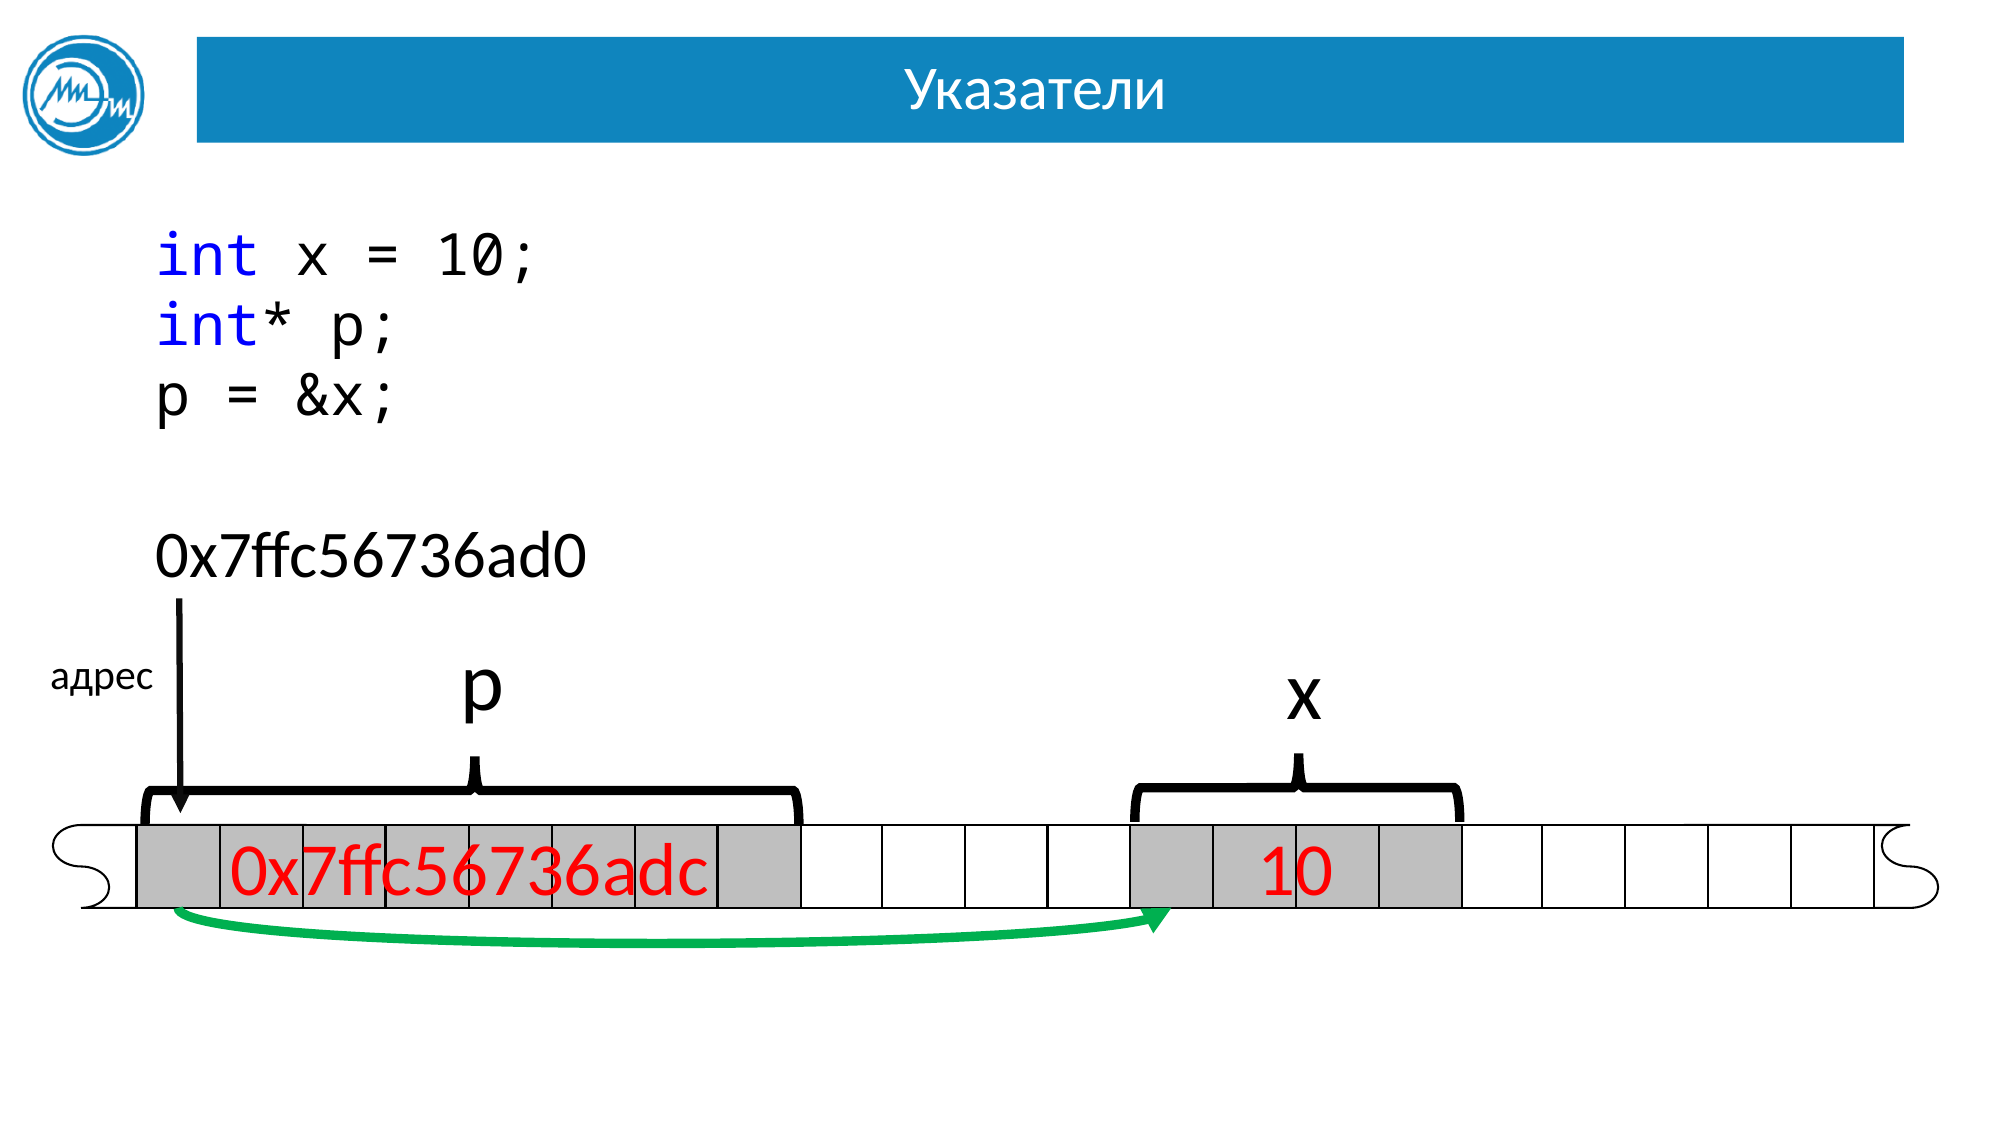

# Указатели
int x = 10;
int* p;
p = &x;

0x7ffc56736ad0
p

x
адрес

0x7ffc56736adc
10